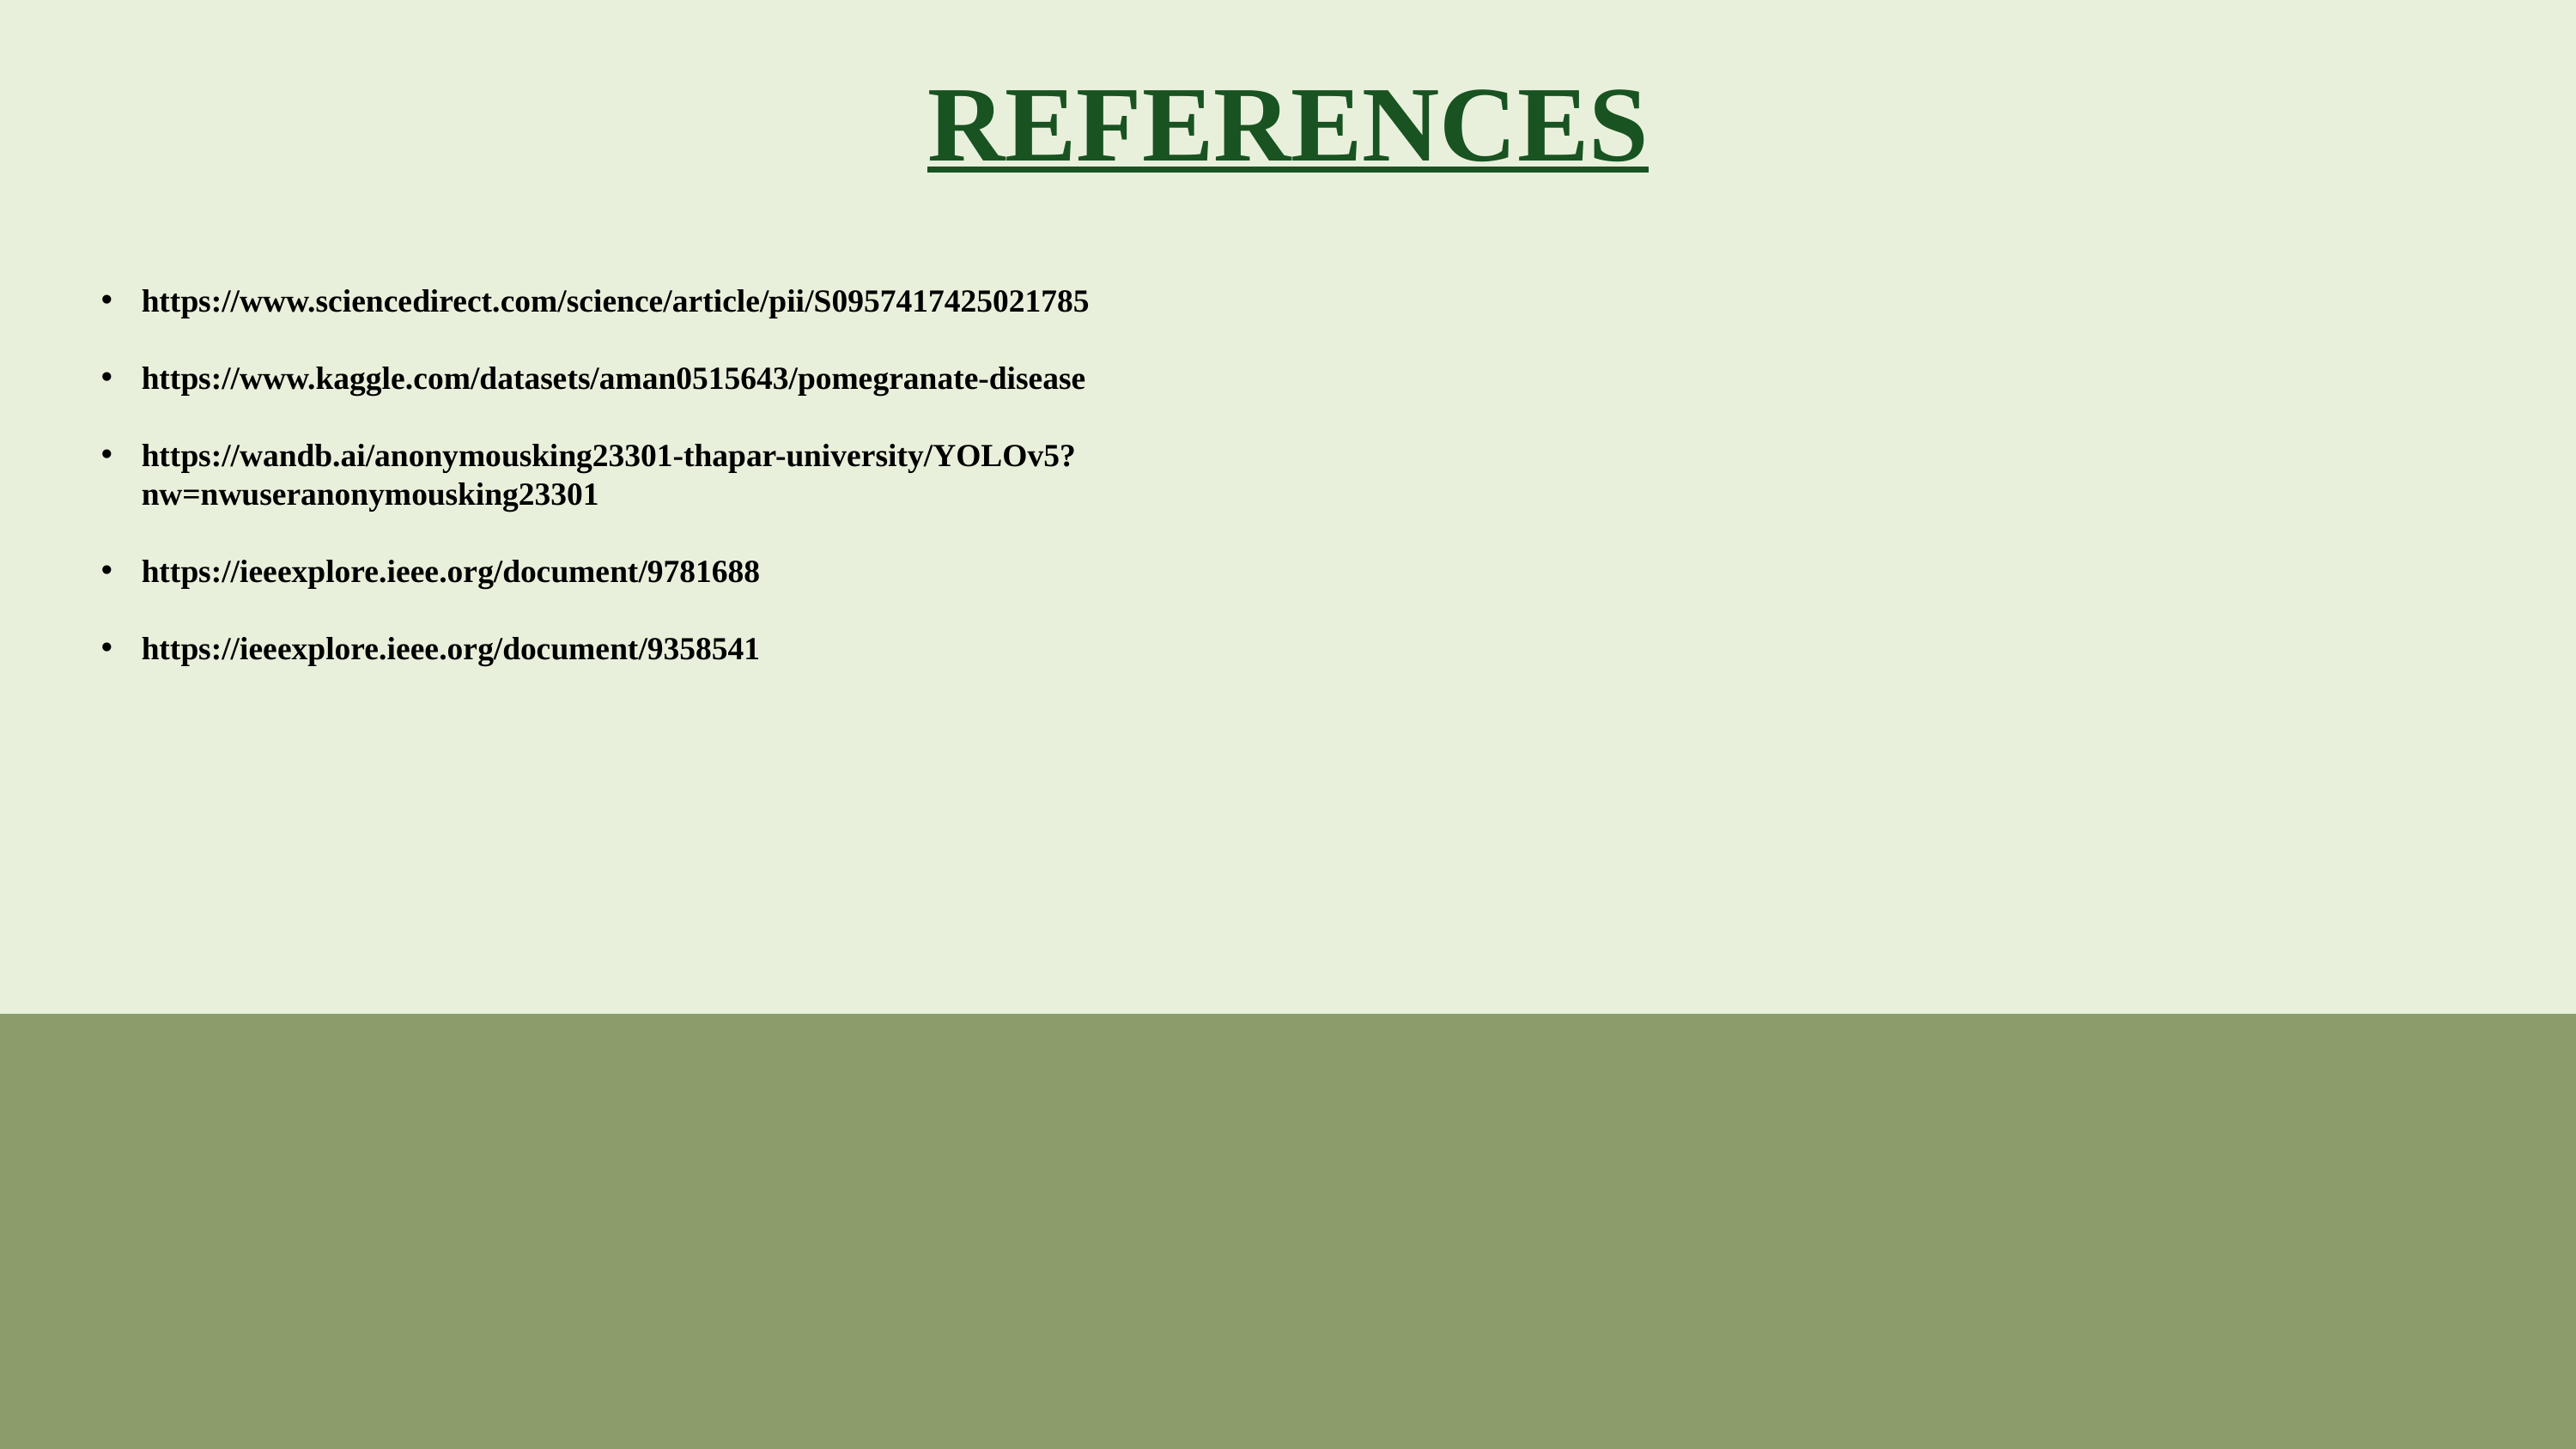

# REFERENCES
https://www.sciencedirect.com/science/article/pii/S0957417425021785

https://www.kaggle.com/datasets/aman0515643/pomegranate-disease

https://wandb.ai/anonymousking23301-thapar-university/YOLOv5?nw=nwuseranonymousking23301

https://ieeexplore.ieee.org/document/9781688

https://ieeexplore.ieee.org/document/9358541